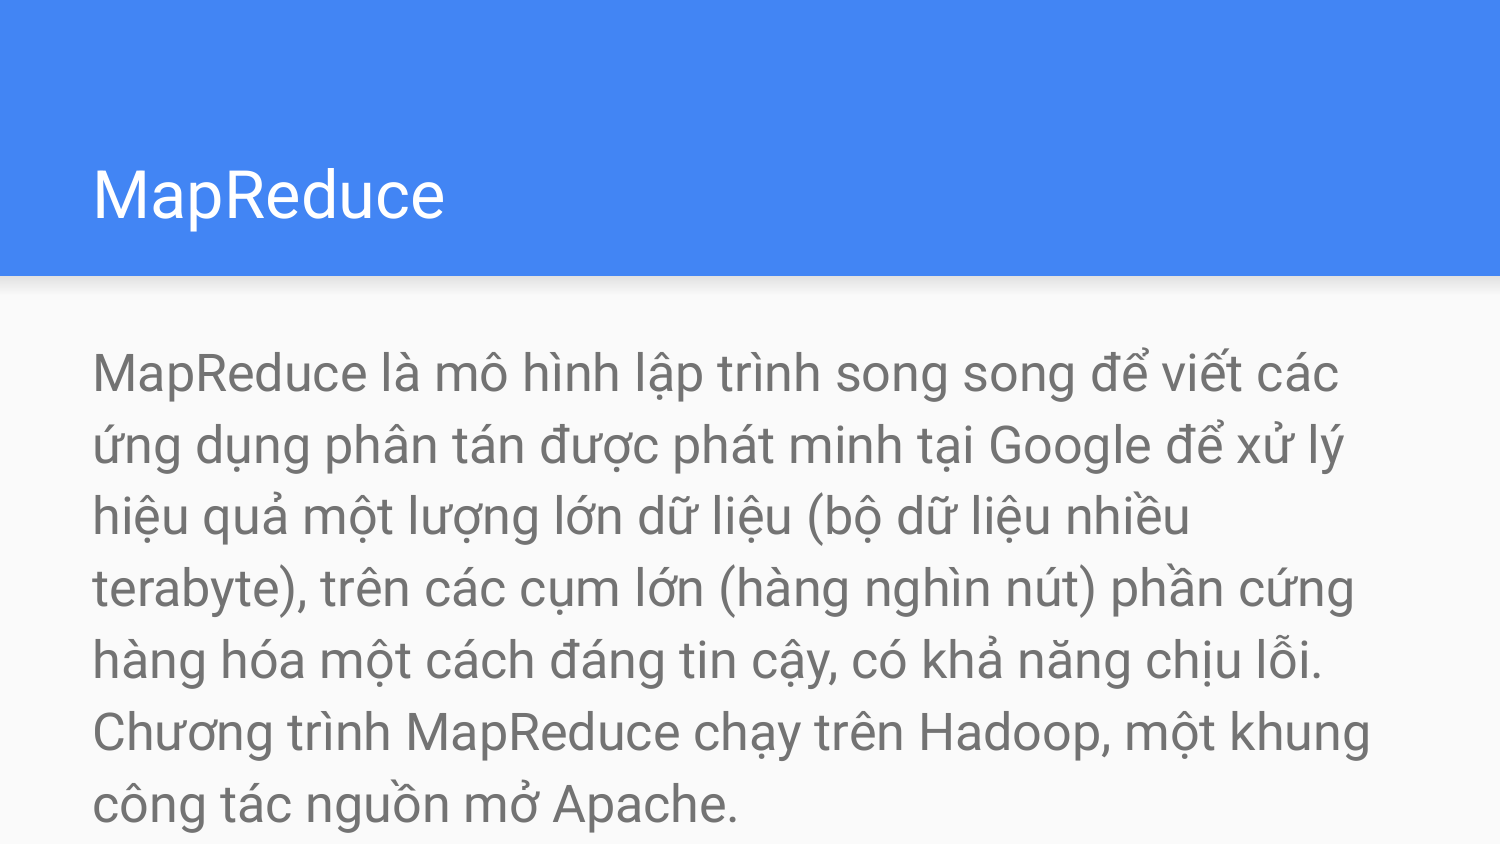

# MapReduce
MapReduce là mô hình lập trình song song để viết các ứng dụng phân tán được phát minh tại Google để xử lý hiệu quả một lượng lớn dữ liệu (bộ dữ liệu nhiều terabyte), trên các cụm lớn (hàng nghìn nút) phần cứng hàng hóa một cách đáng tin cậy, có khả năng chịu lỗi. Chương trình MapReduce chạy trên Hadoop, một khung công tác nguồn mở Apache.